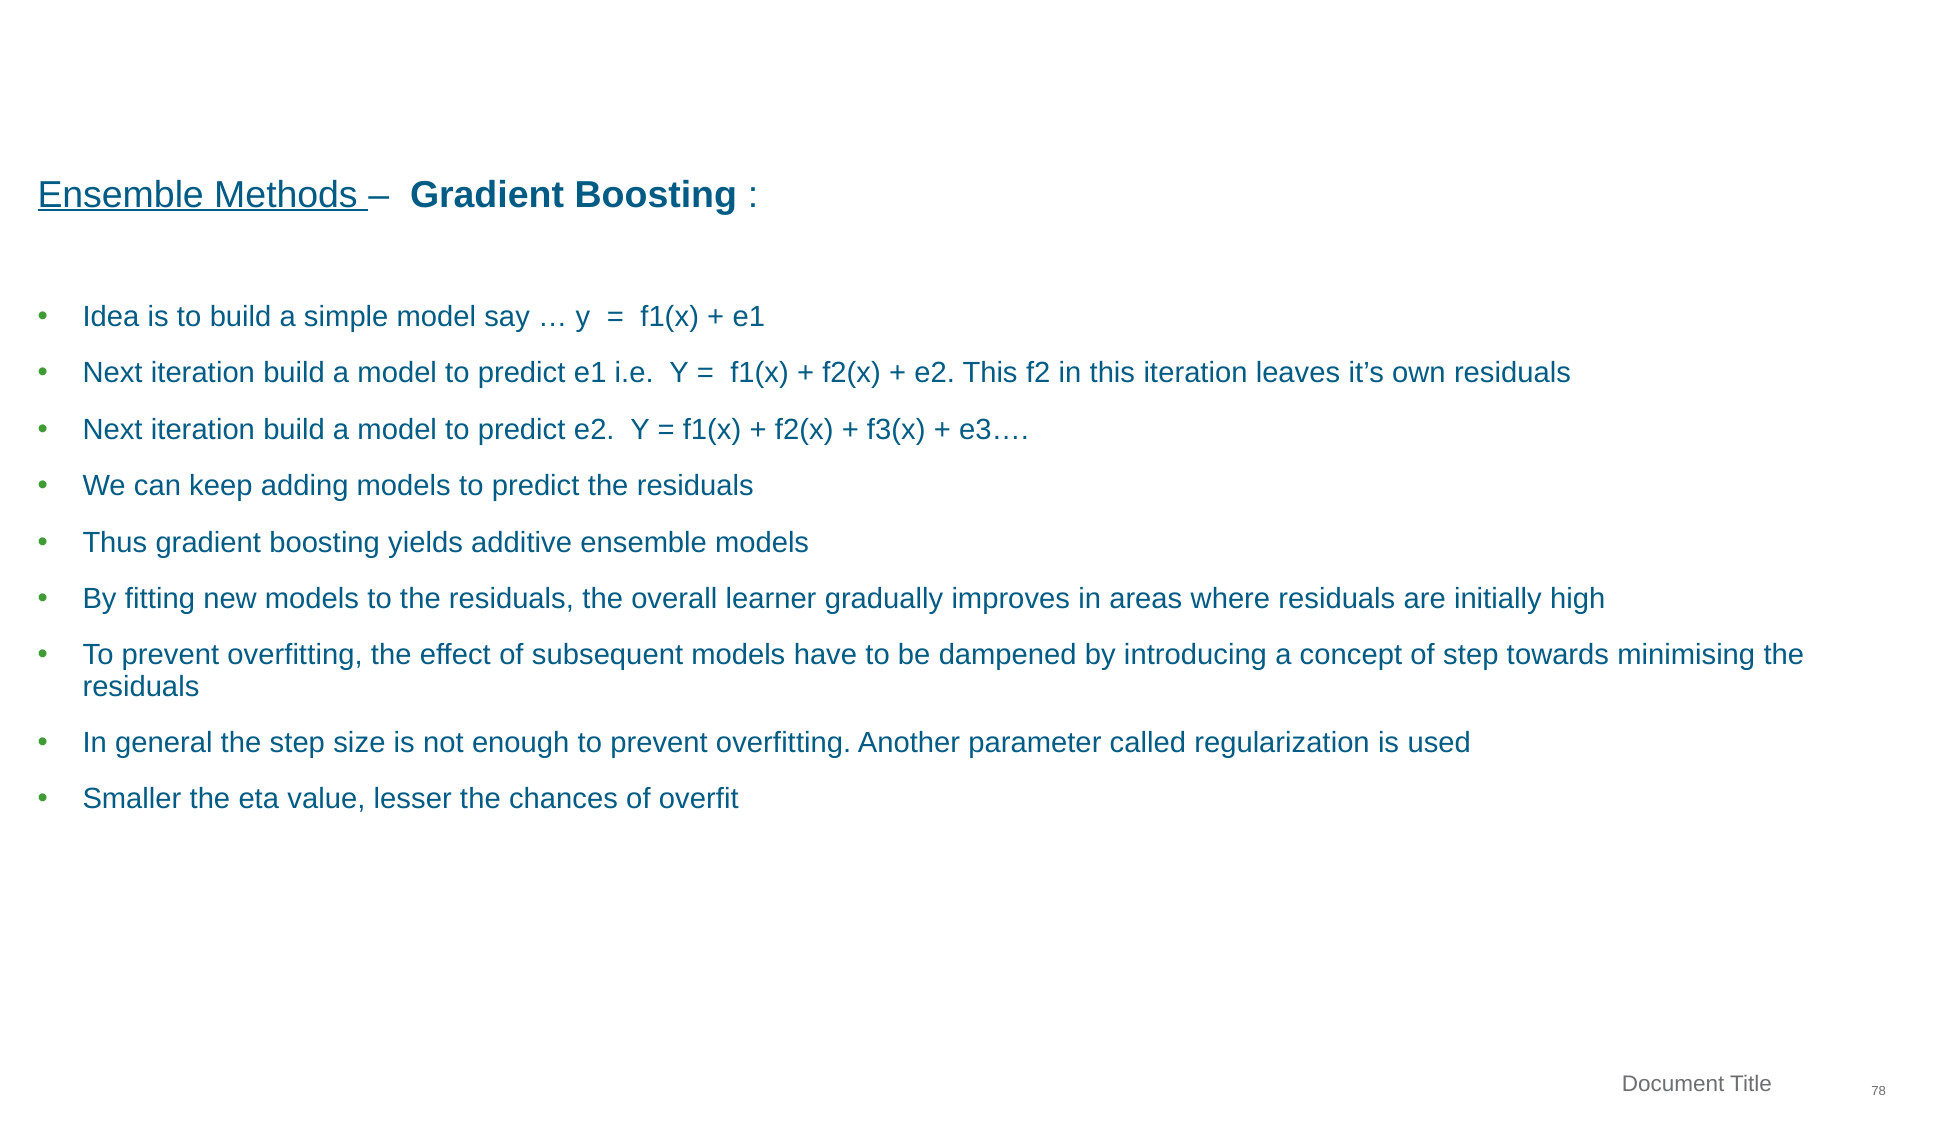

Ensemble Methods –  Gradient Boosting :

Idea is to build a simple model say … y  =  f1(x) + e1
Next iteration build a model to predict e1 i.e.  Y =  f1(x) + f2(x) + e2. This f2 in this iteration leaves it’s own residuals
Next iteration build a model to predict e2.  Y = f1(x) + f2(x) + f3(x) + e3….
We can keep adding models to predict the residuals
Thus gradient boosting yields additive ensemble models
By fitting new models to the residuals, the overall learner gradually improves in areas where residuals are initially high
To prevent overfitting, the effect of subsequent models have to be dampened by introducing a concept of step towards minimising the residuals
In general the step size is not enough to prevent overfitting. Another parameter called regularization is used
Smaller the eta value, lesser the chances of overfit